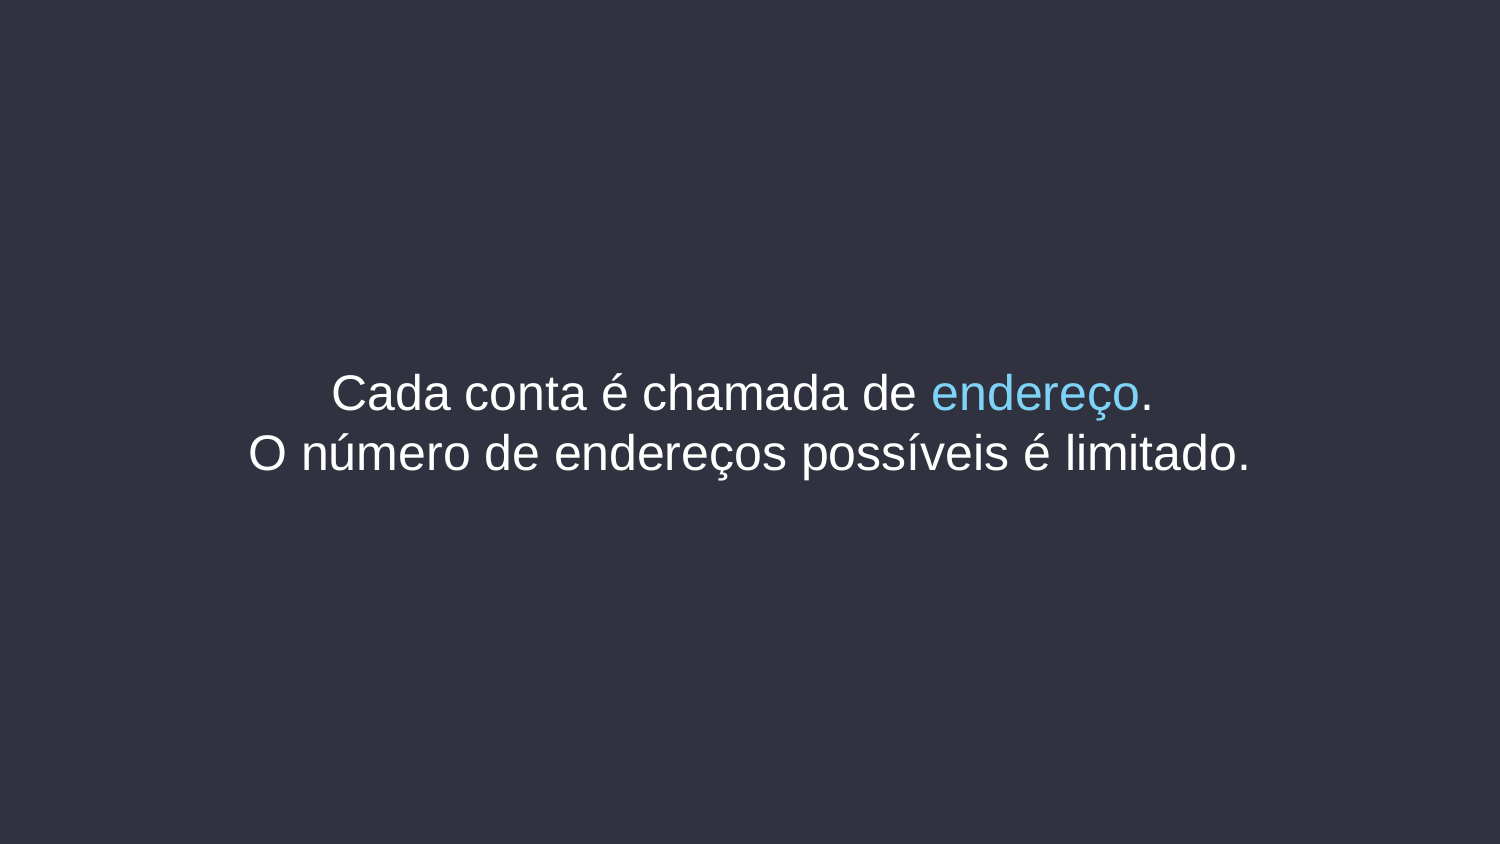

# Cada conta é chamada de endereço.
O número de endereços possíveis é limitado.